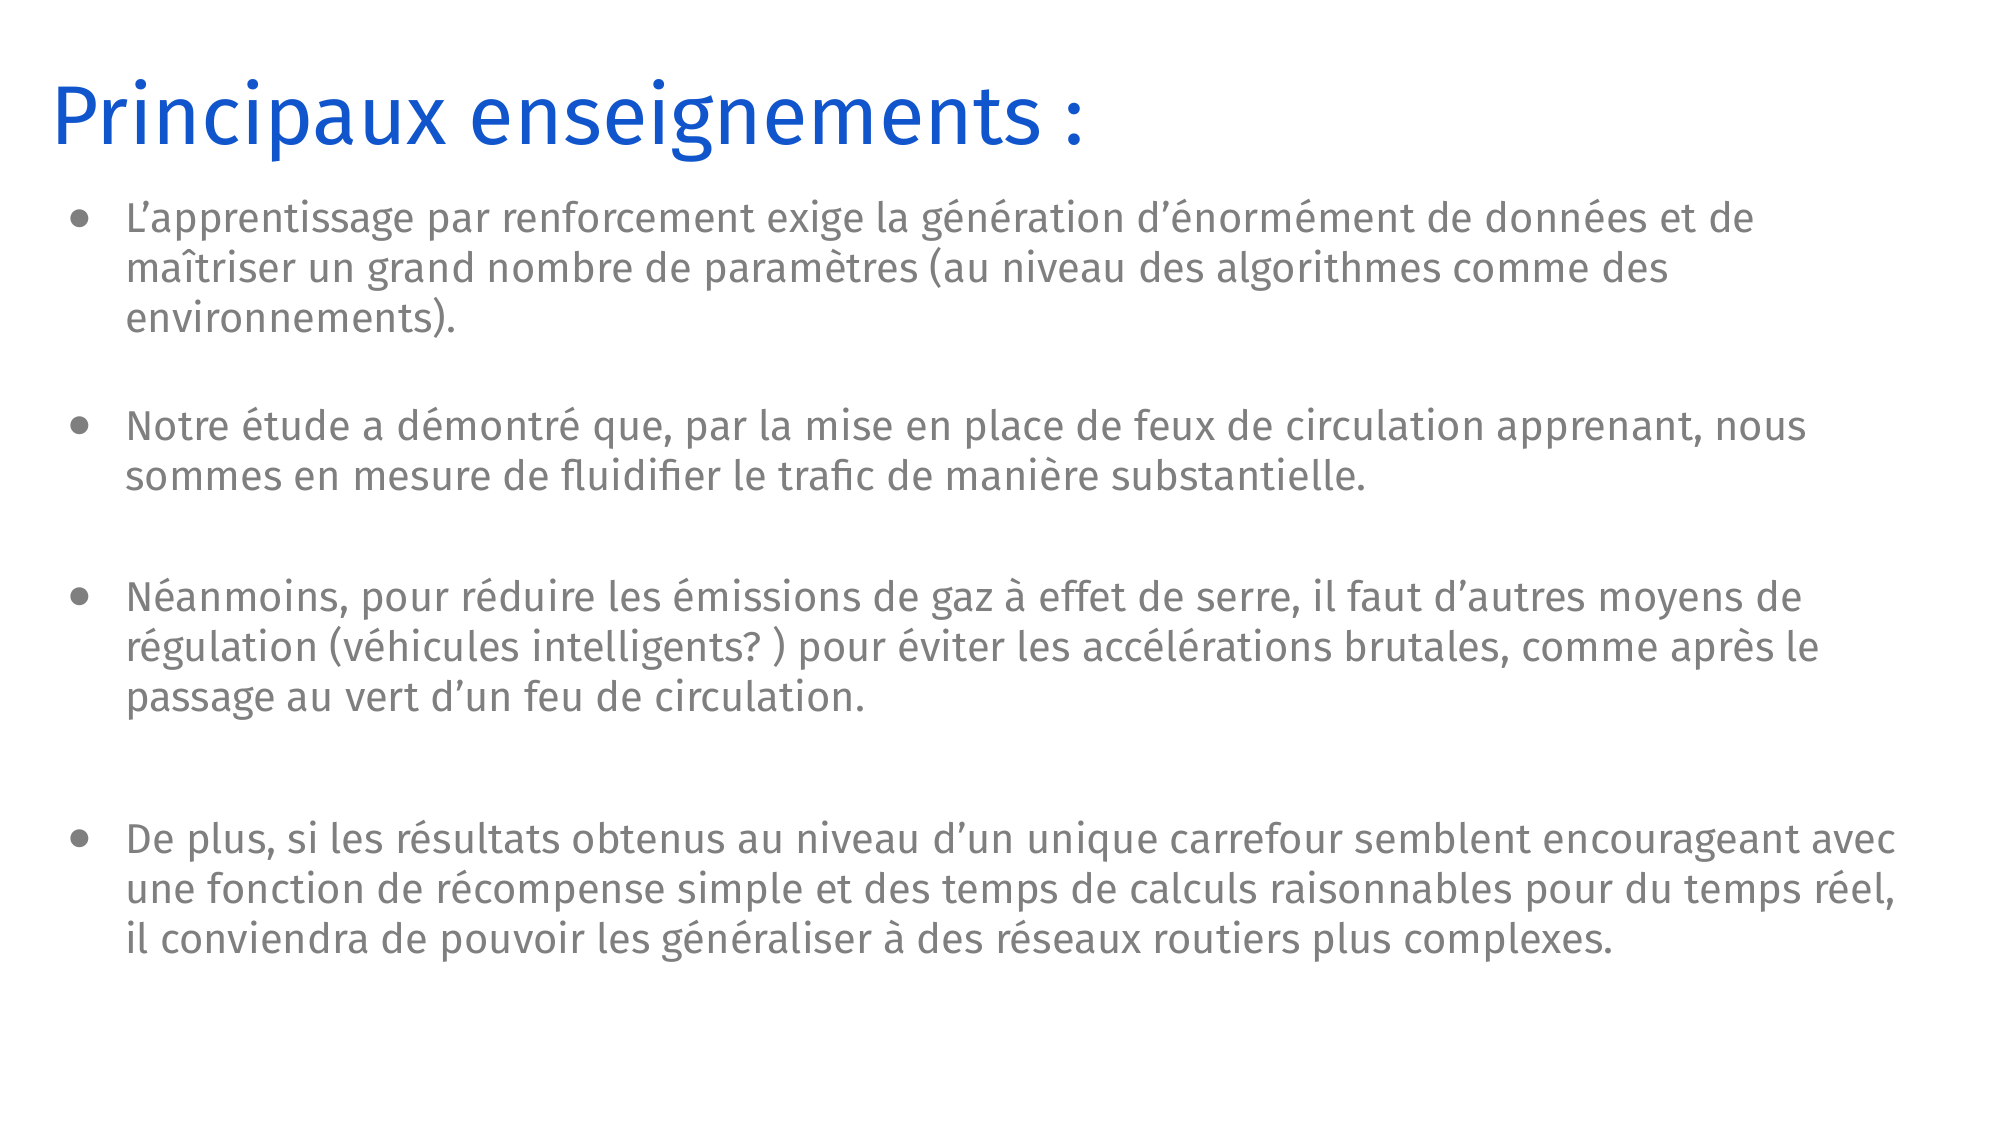

# Principaux enseignements :
L’apprentissage par renforcement exige la génération d’énormément de données et de maîtriser un grand nombre de paramètres (au niveau des algorithmes comme des environnements).

Notre étude a démontré que, par la mise en place de feux de circulation apprenant, nous sommes en mesure de fluidifier le trafic de manière substantielle.

Néanmoins, pour réduire les émissions de gaz à effet de serre, il faut d’autres moyens de régulation (véhicules intelligents? ) pour éviter les accélérations brutales, comme après le passage au vert d’un feu de circulation.

De plus, si les résultats obtenus au niveau d’un unique carrefour semblent encourageant avec une fonction de récompense simple et des temps de calculs raisonnables pour du temps réel, il conviendra de pouvoir les généraliser à des réseaux routiers plus complexes.